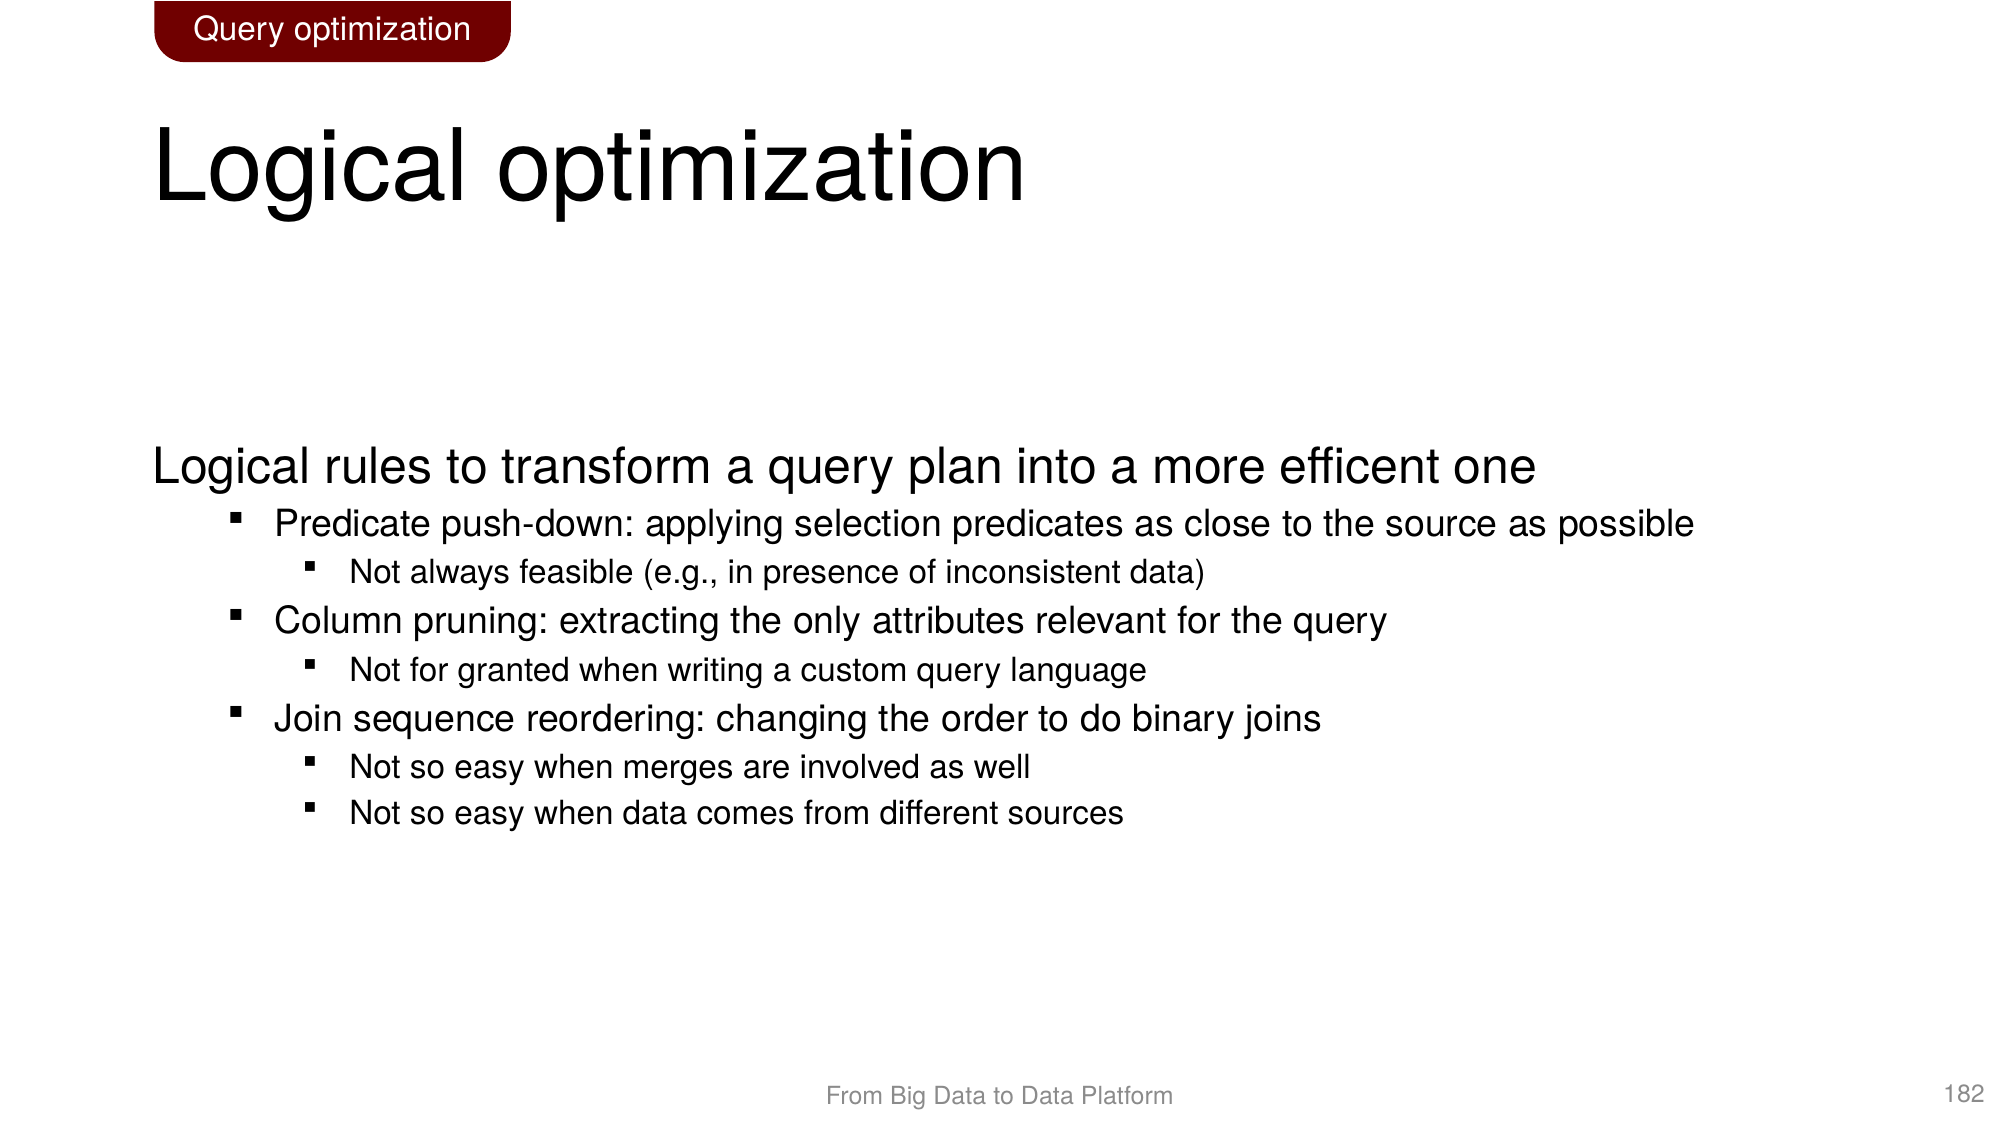

Query optimization
# Logical optimization
Logical rules to transform a query plan into a more efficent one
Predicate push-down: applying selection predicates as close to the source as possible
Not always feasible (e.g., in presence of inconsistent data)
Column pruning: extracting the only attributes relevant for the query
Not for granted when writing a custom query language
Join sequence reordering: changing the order to do binary joins
Not so easy when merges are involved as well
Not so easy when data comes from different sources
182